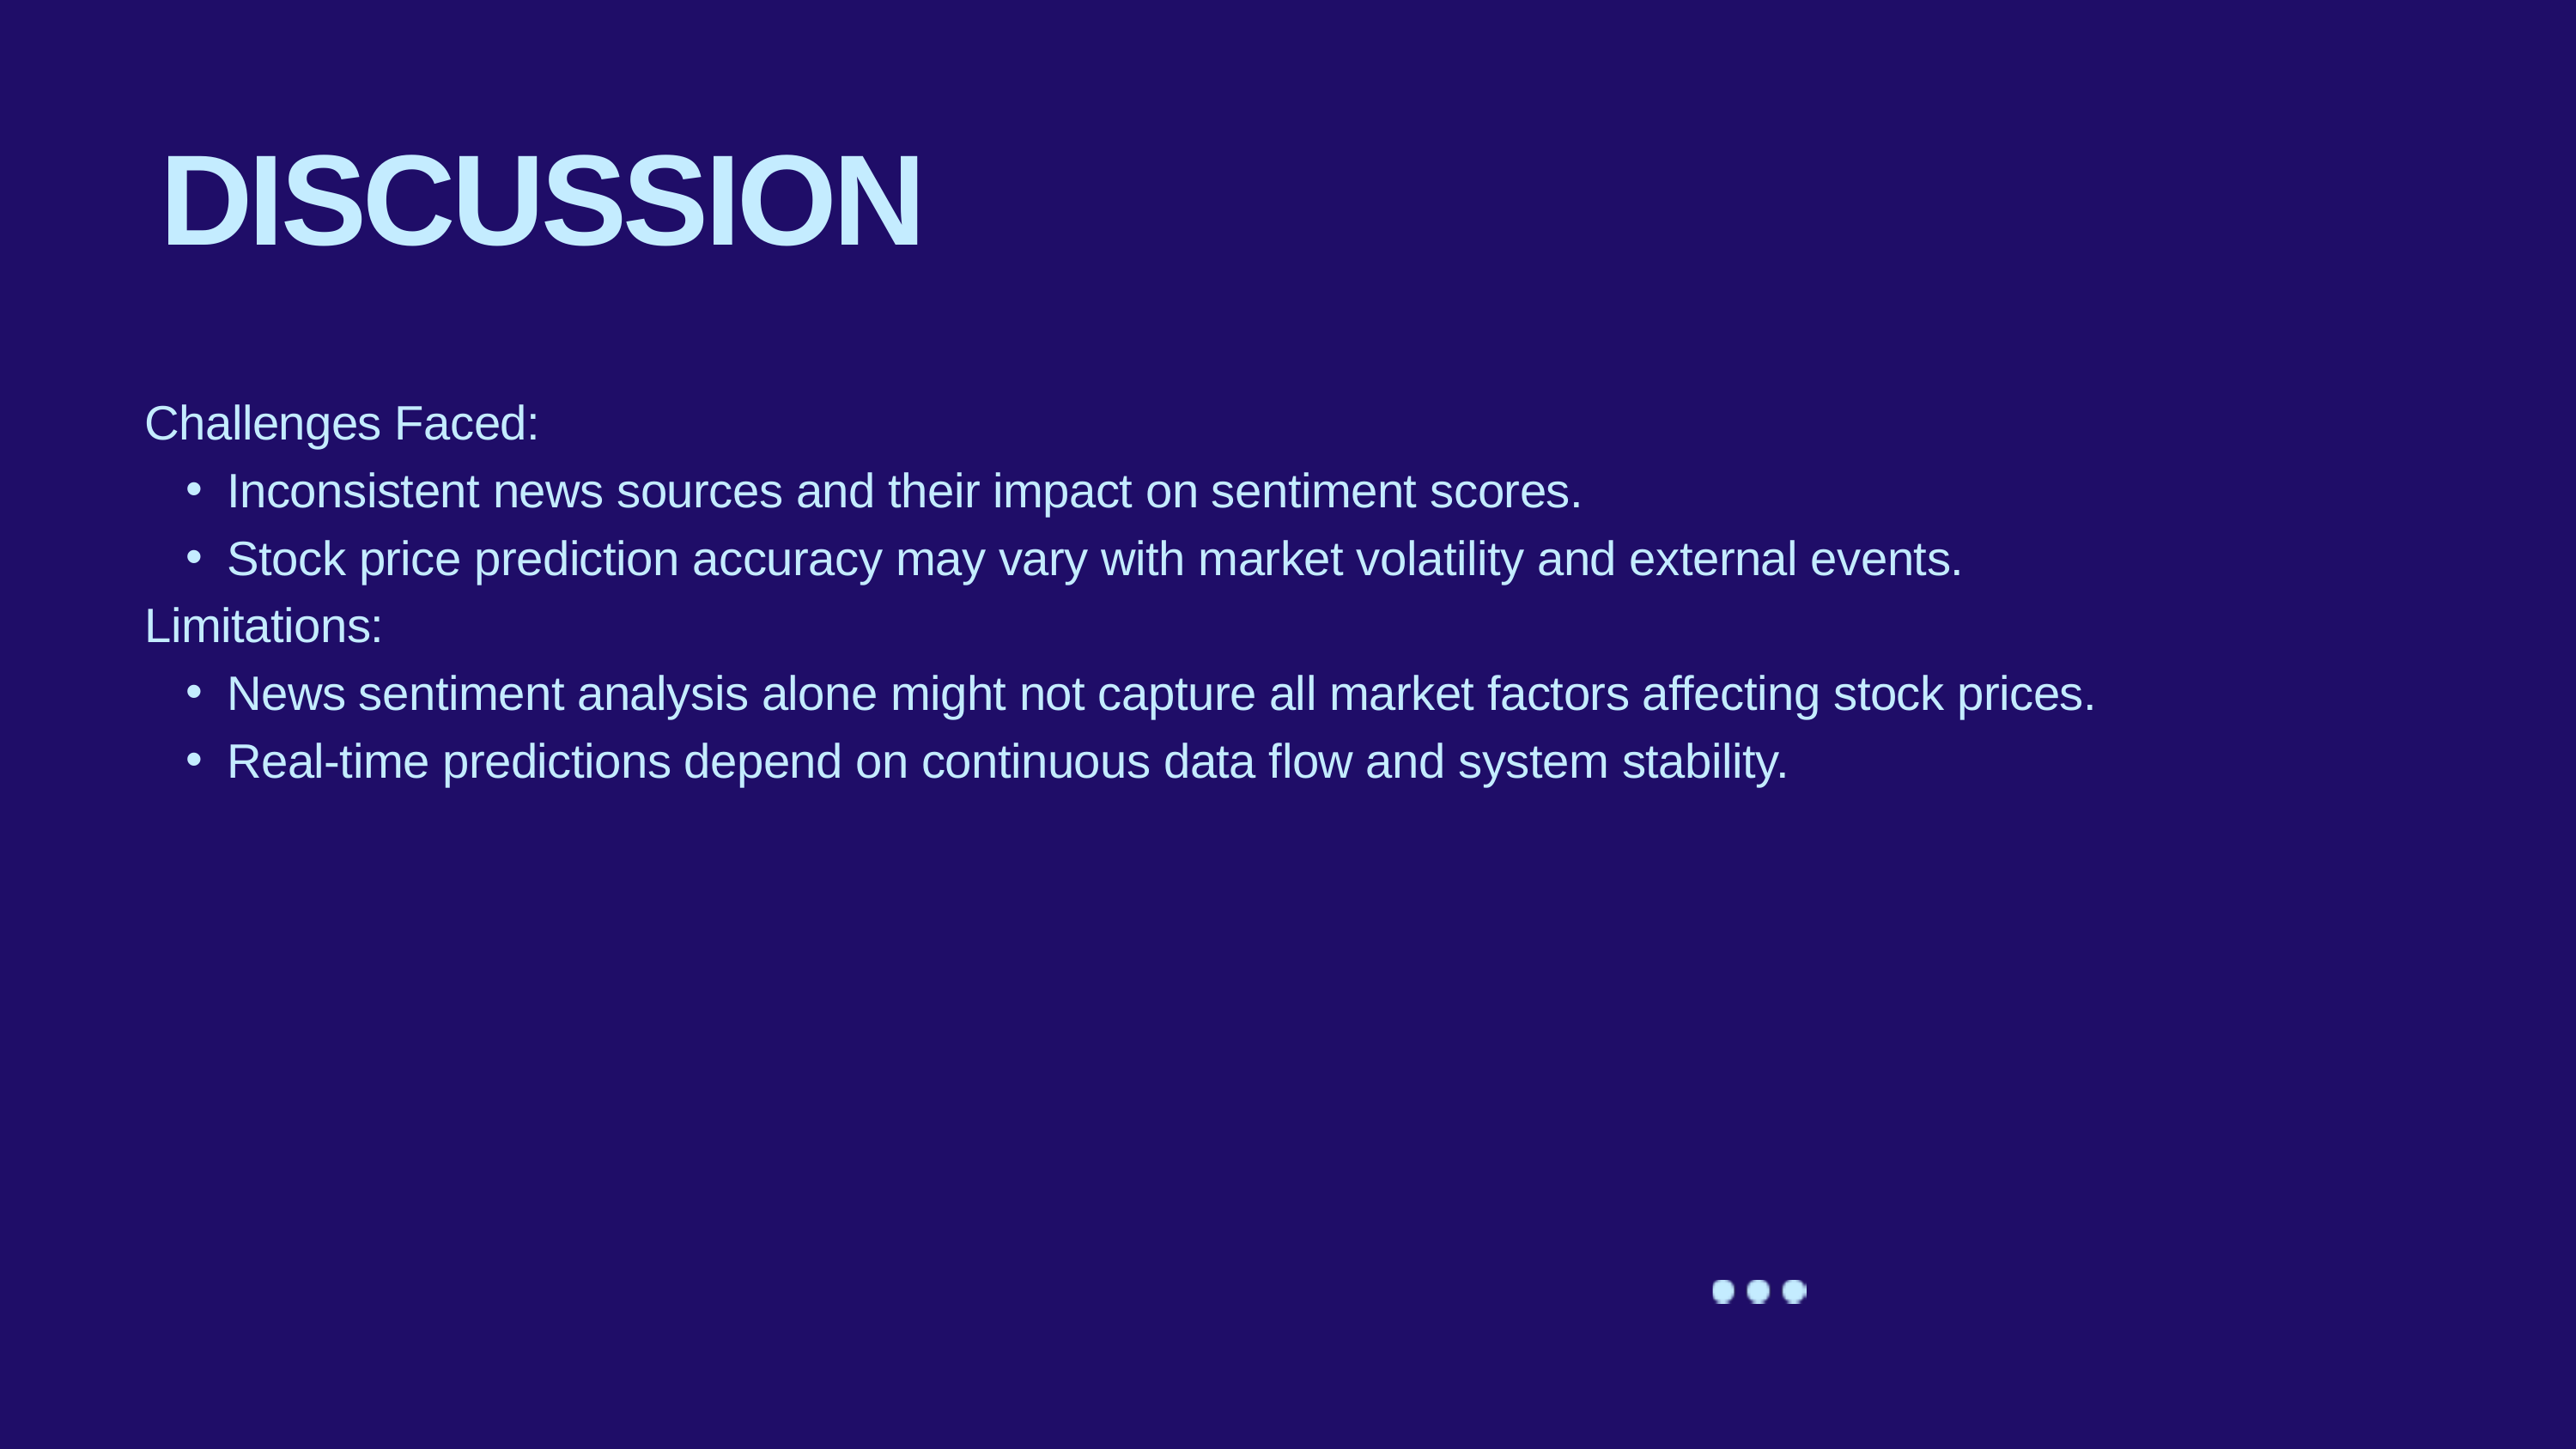

DISCUSSION
Challenges Faced:
Inconsistent news sources and their impact on sentiment scores.
Stock price prediction accuracy may vary with market volatility and external events.
Limitations:
News sentiment analysis alone might not capture all market factors affecting stock prices.
Real-time predictions depend on continuous data flow and system stability.